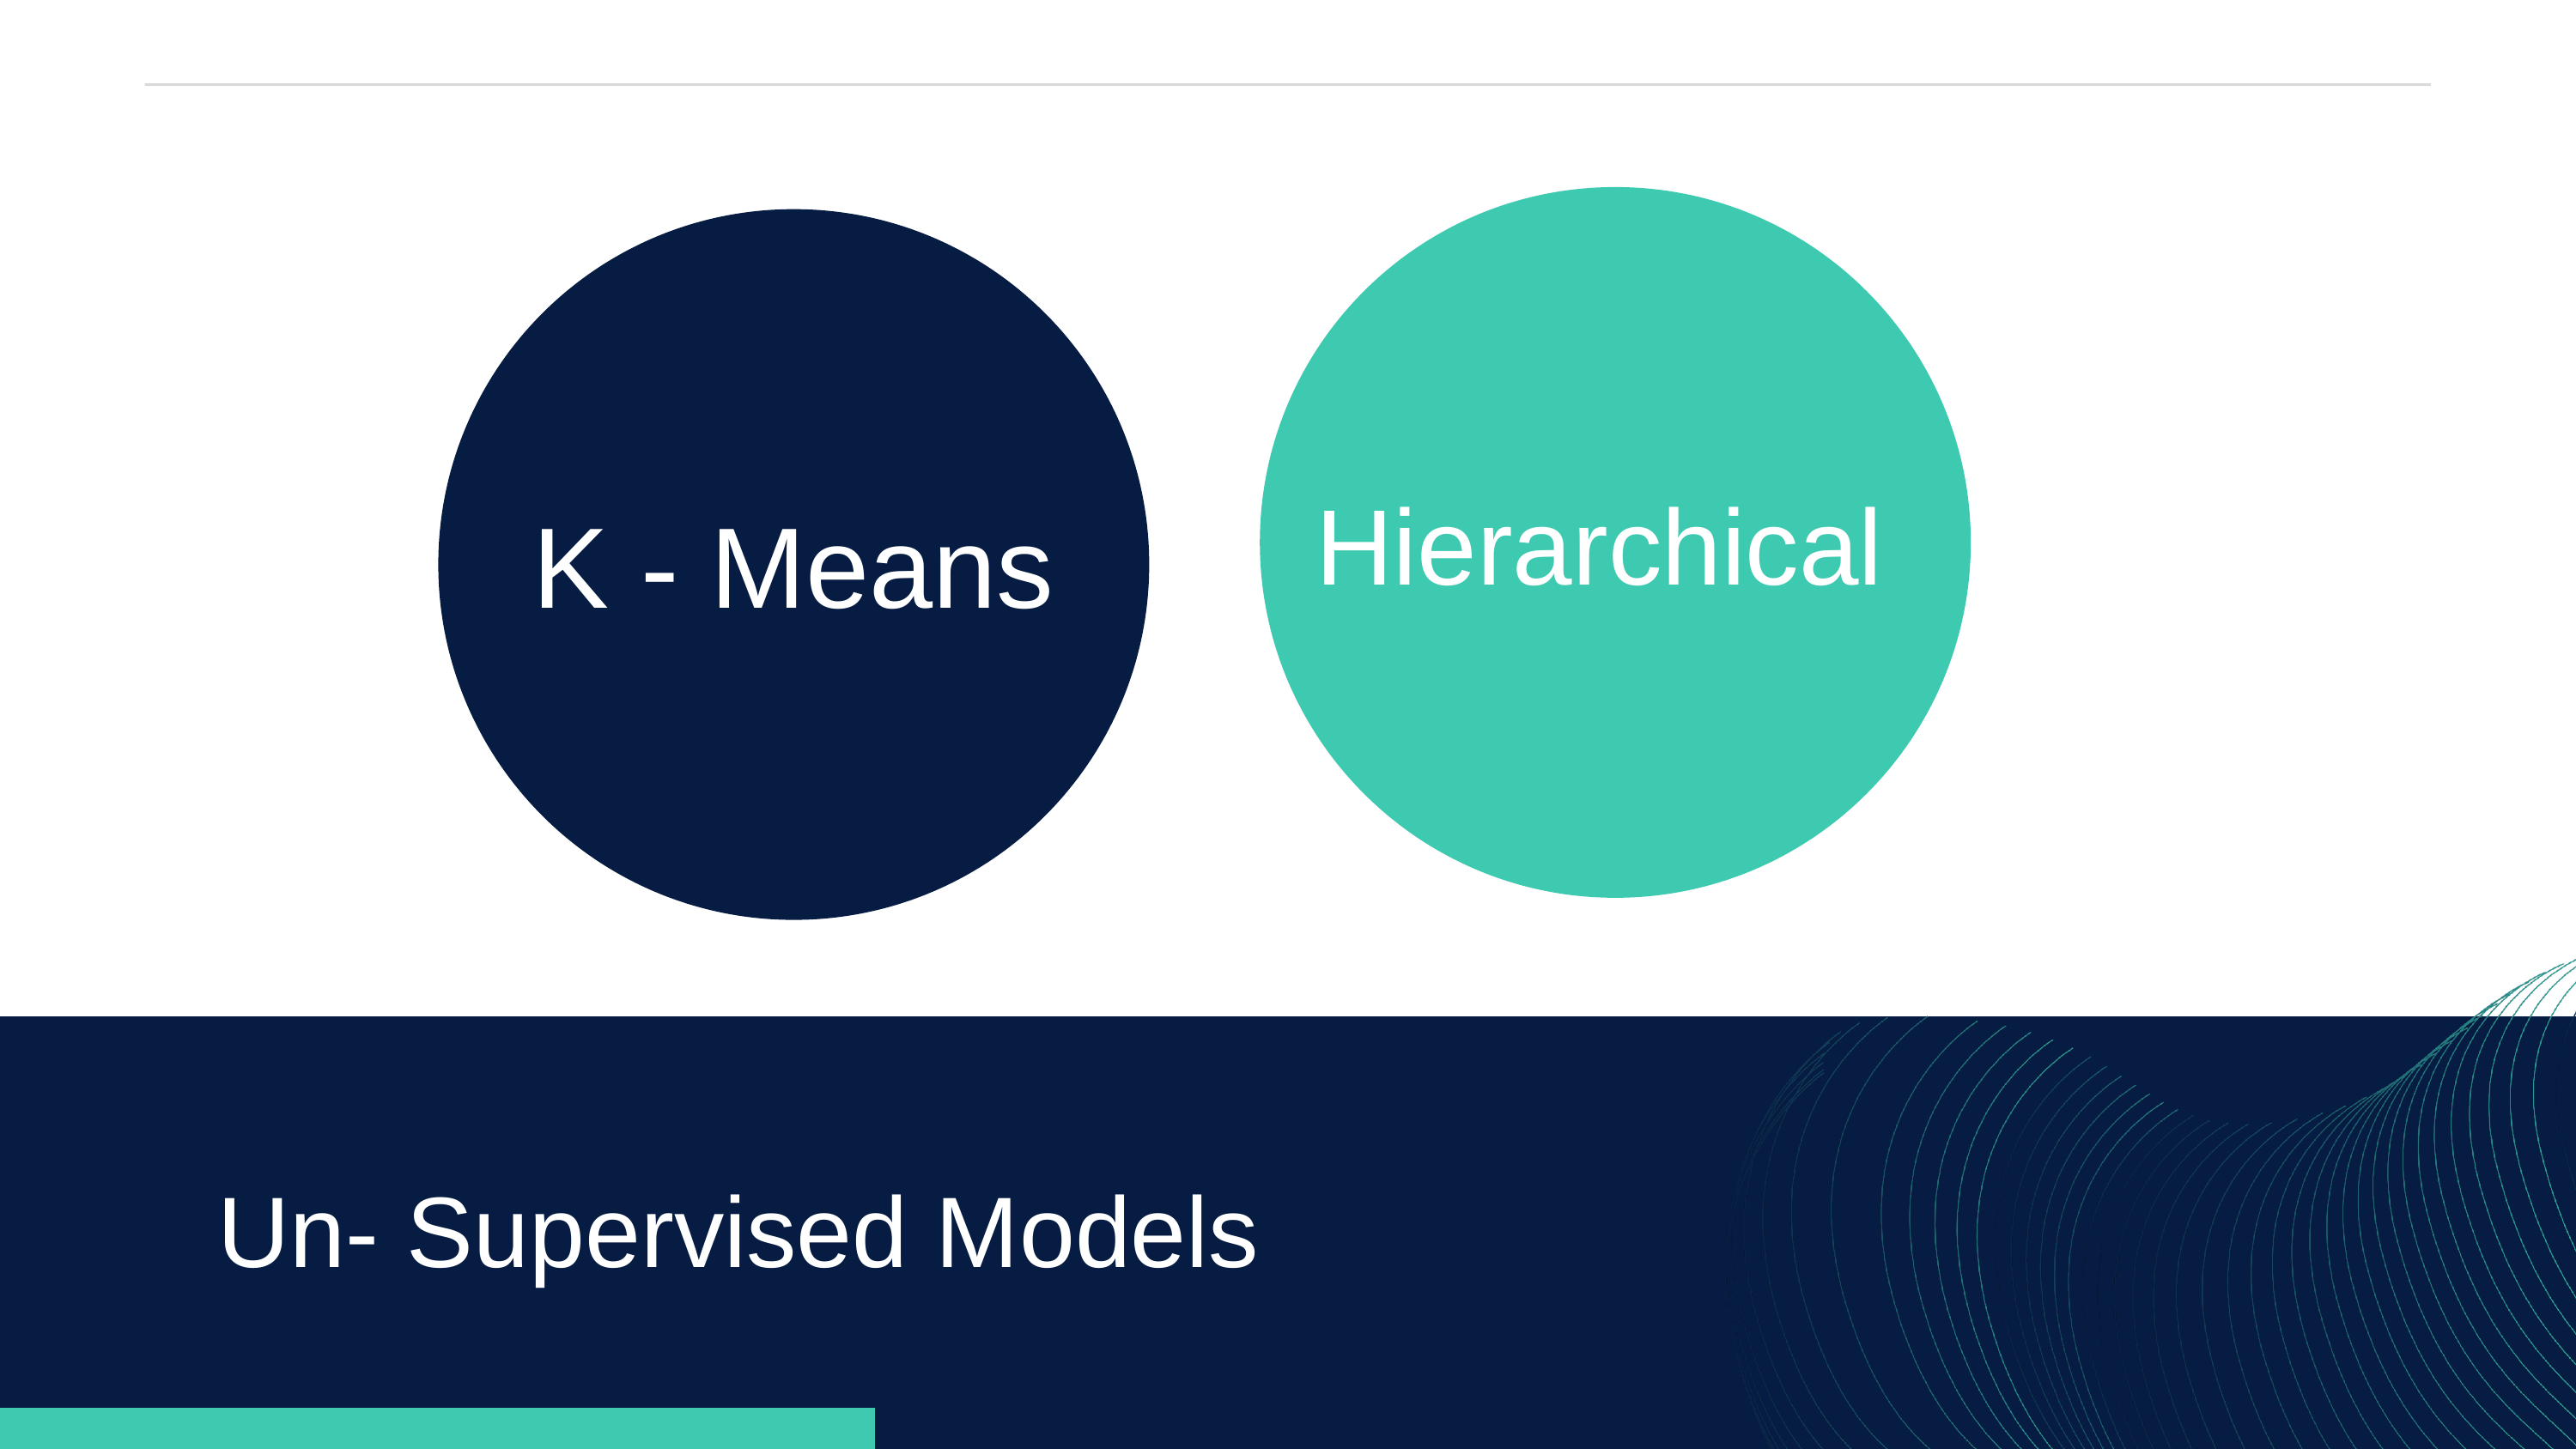

Hierarchical
K - Means

Un- Supervised Models